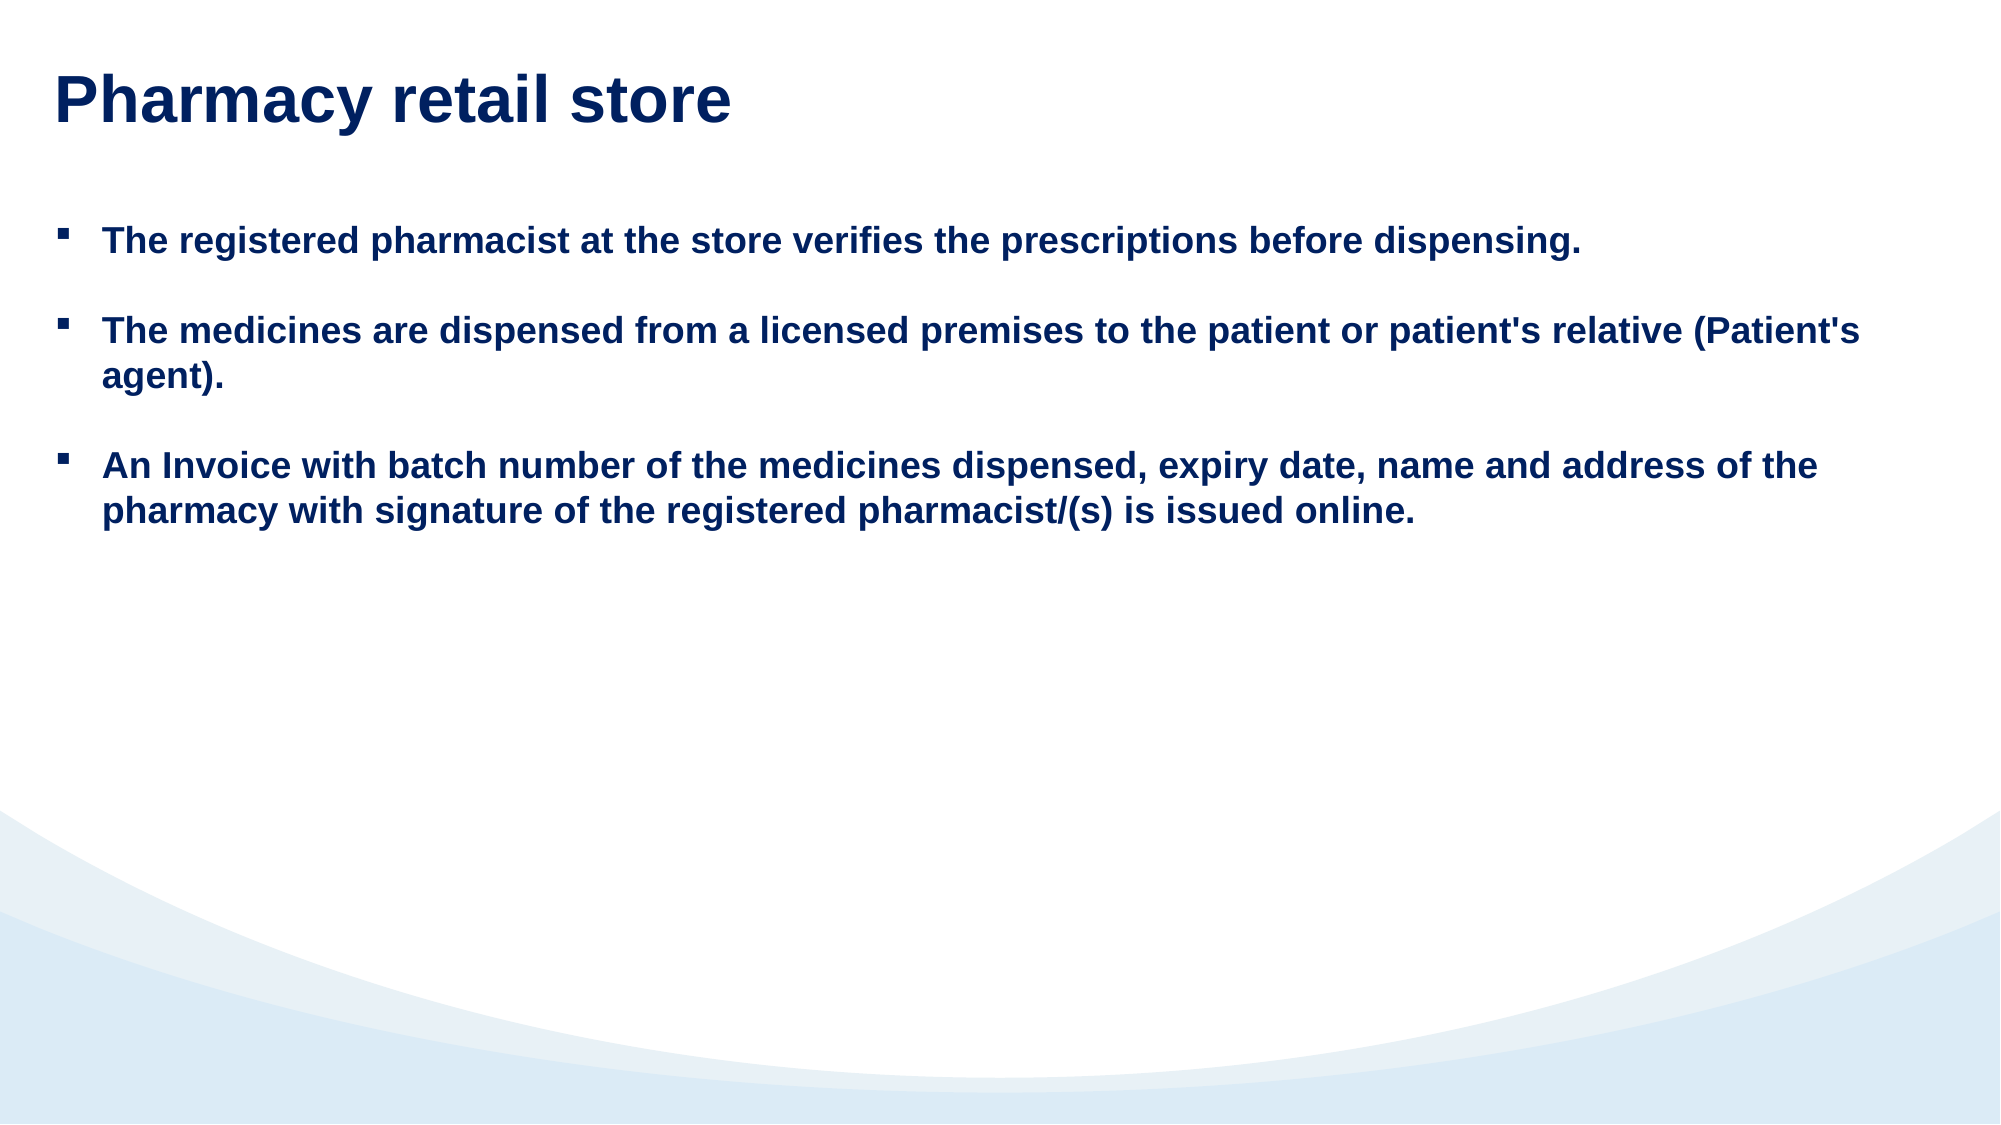

Pharmacy retail store

The registered pharmacist at the store verifies the prescriptions before dispensing.

The medicines are dispensed from a licensed premises to the patient or patient's relative (Patient's agent).

An Invoice with batch number of the medicines dispensed, expiry date, name and address of the pharmacy with signature of the registered pharmacist/(s) is issued online.